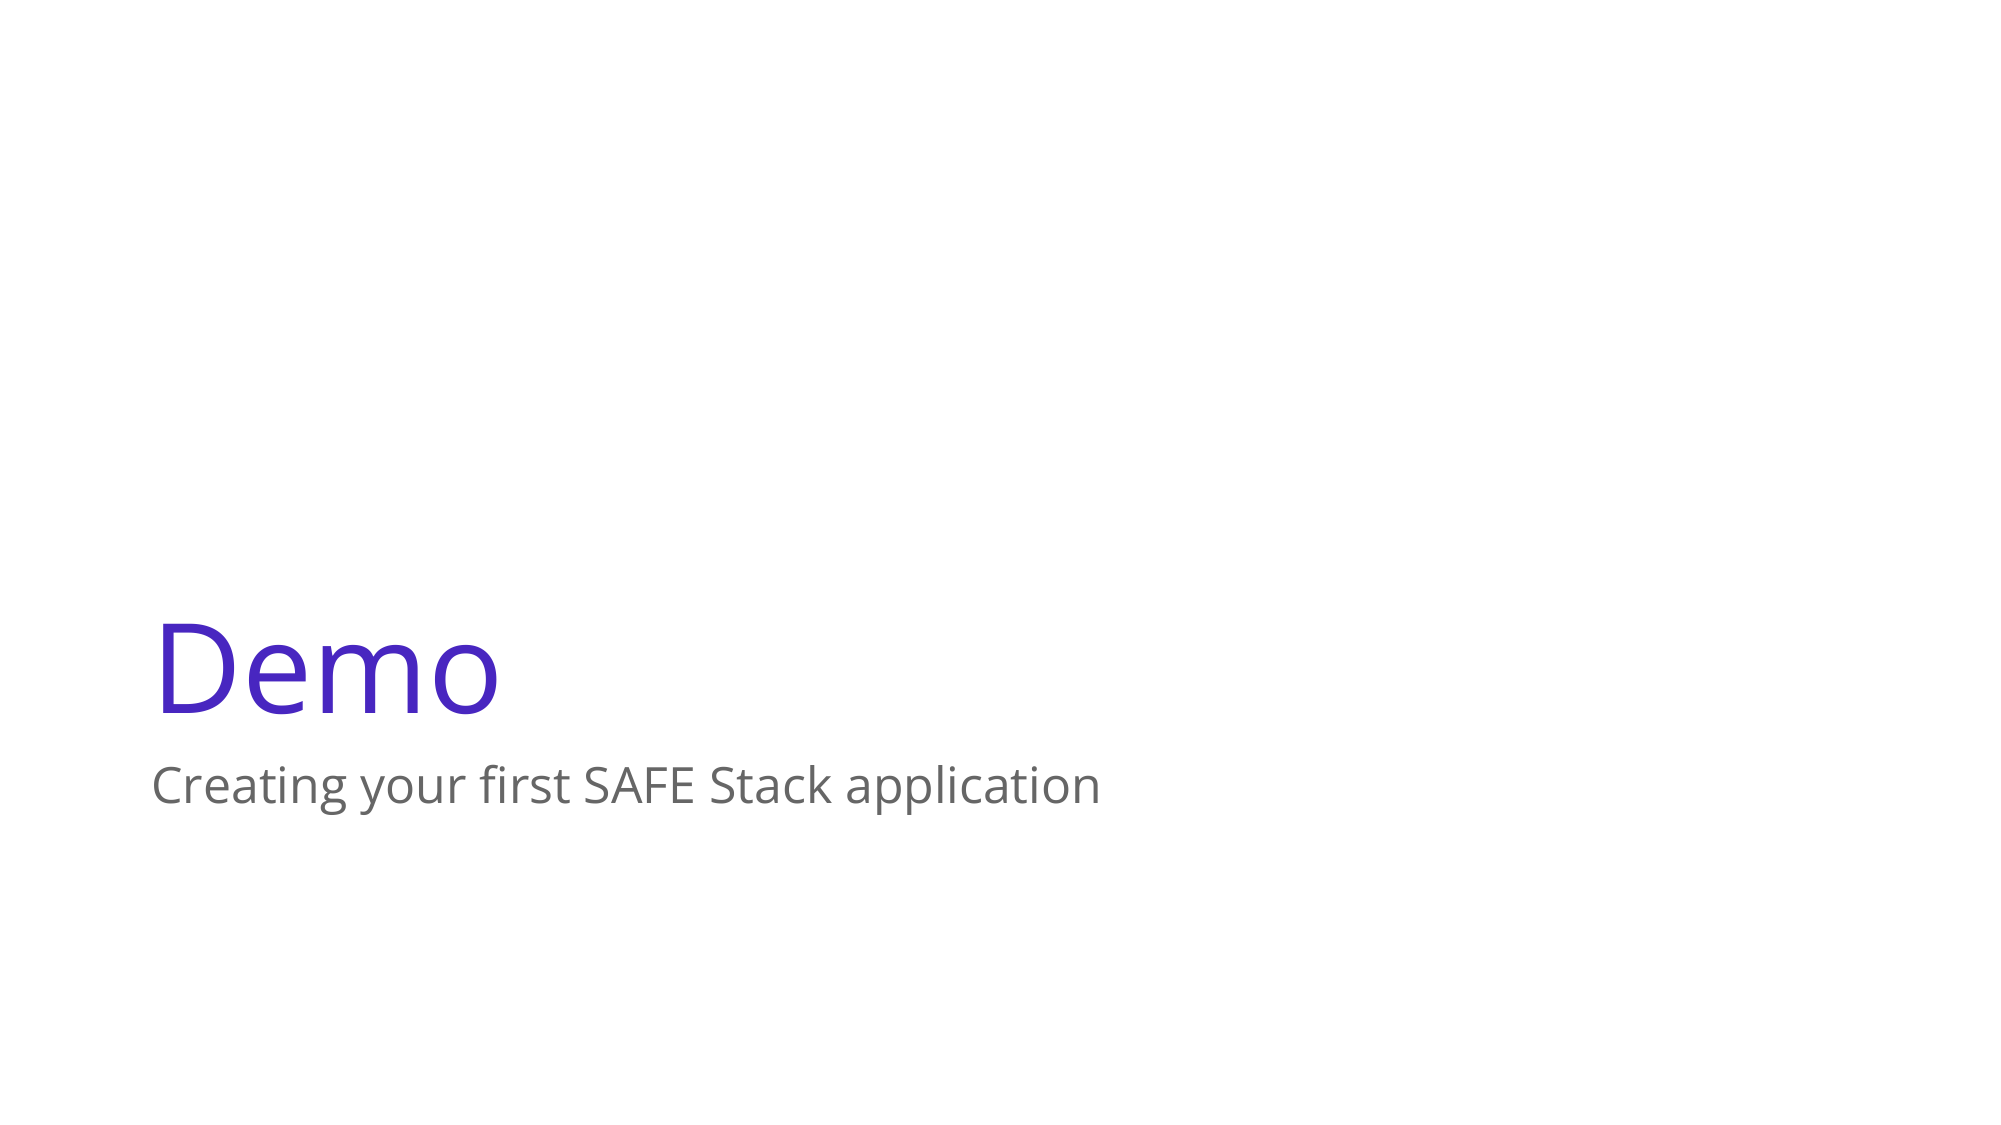

# Demo
Creating your first SAFE Stack application